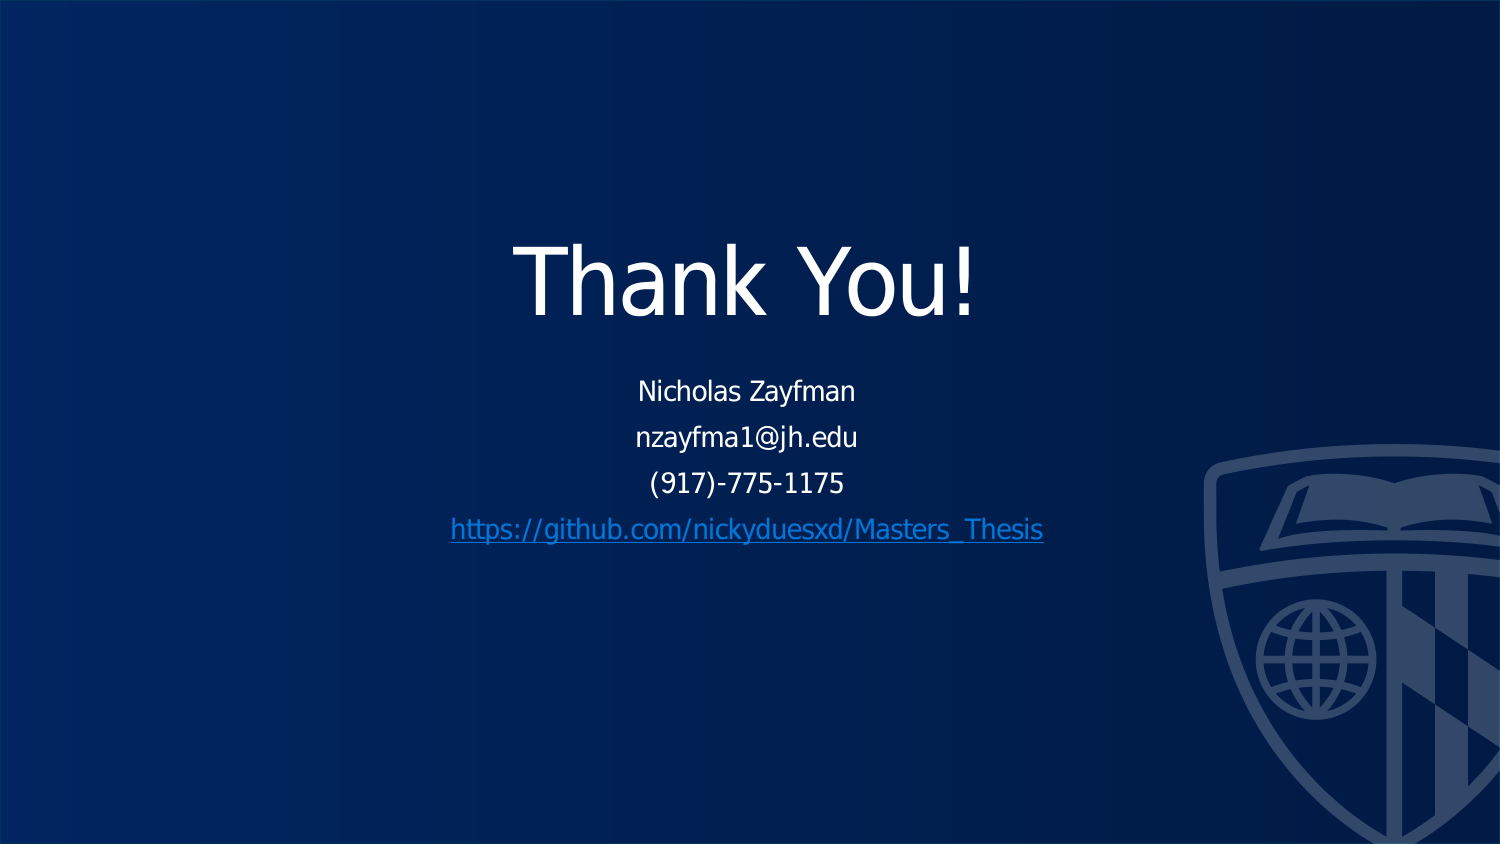

# Thank You!
Nicholas Zayfman
nzayfma1@jh.edu
(917)-775-1175
https://github.com/nickyduesxd/Masters_Thesis